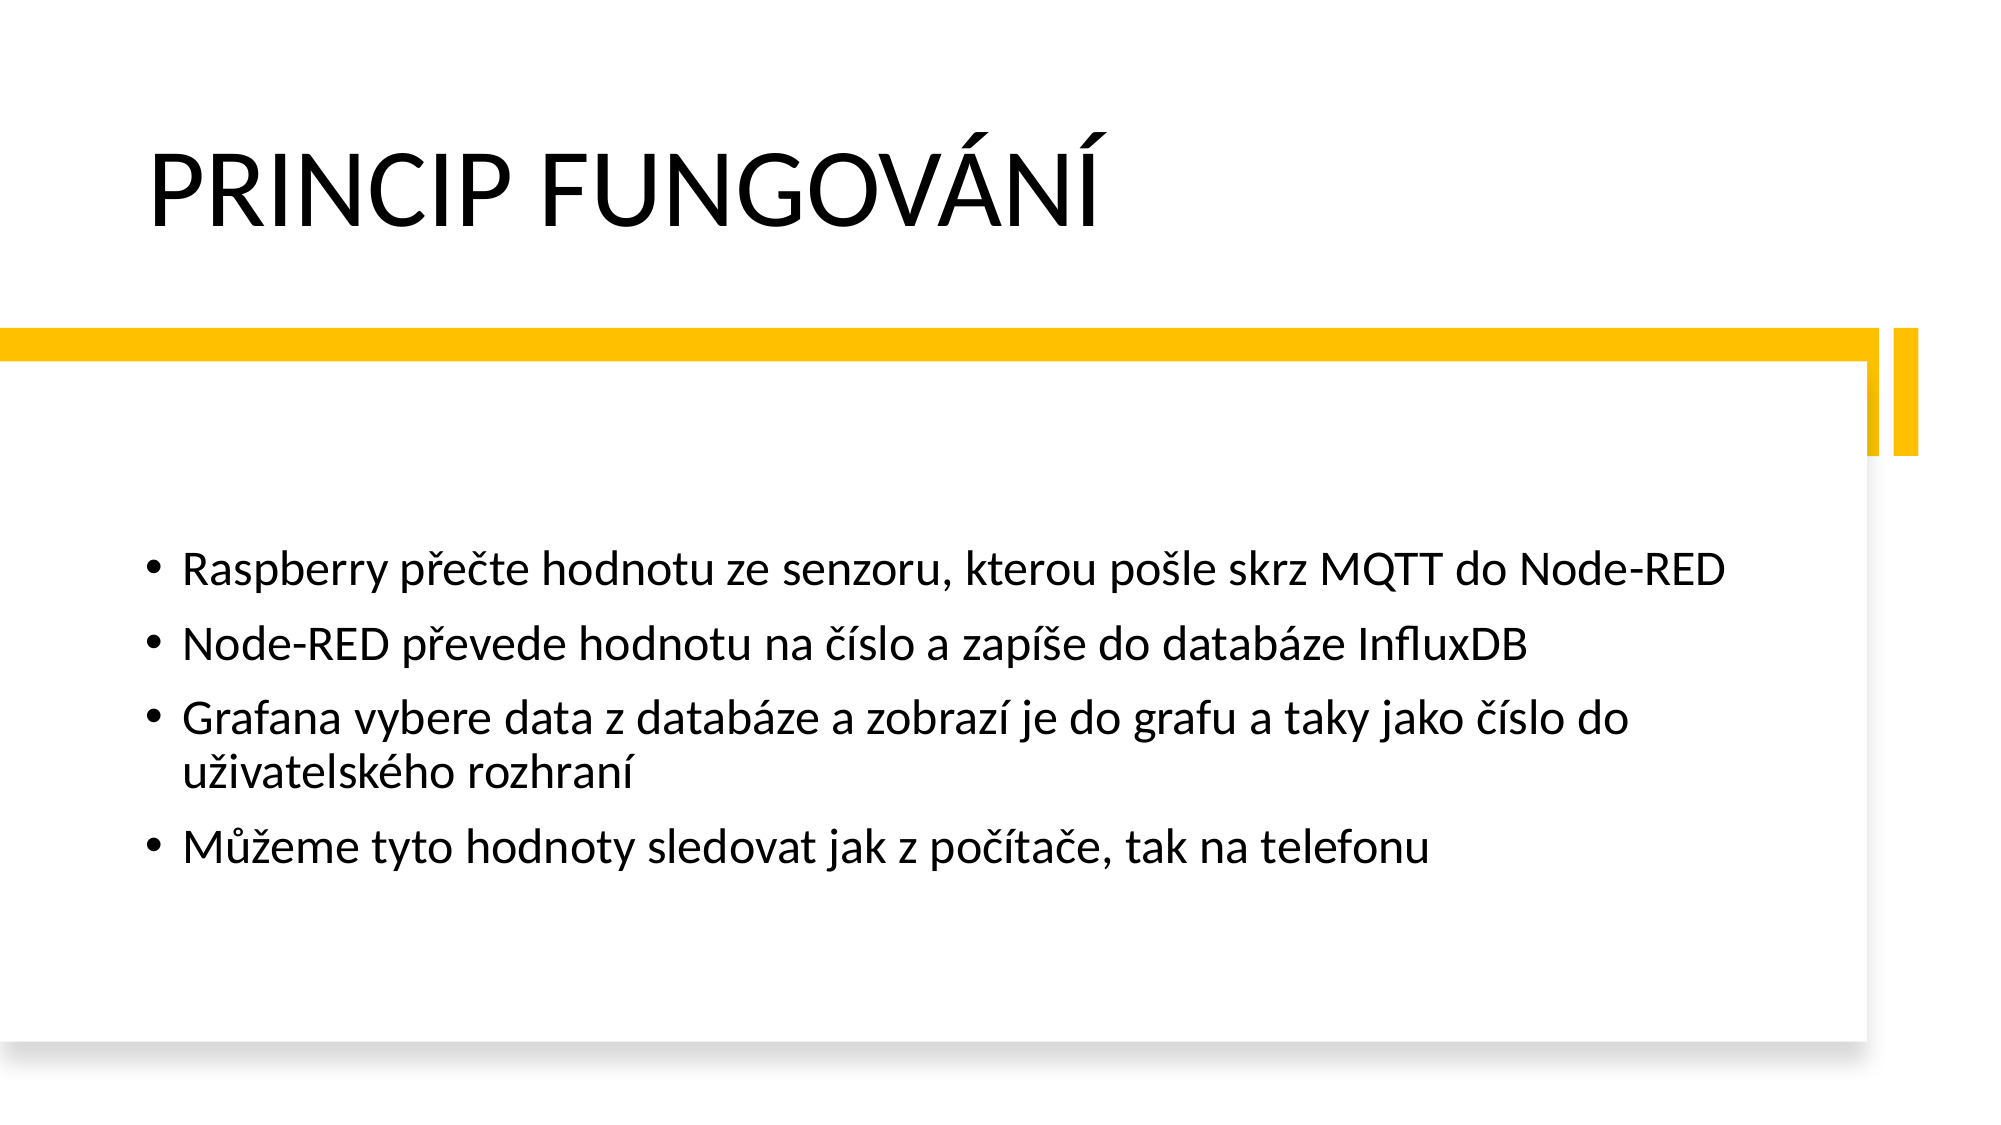

# PRINCIP FUNGOVÁNÍ

Raspberry přečte hodnotu ze senzoru, kterou pošle skrz MQTT do Node-RED
Node-RED převede hodnotu na číslo a zapíše do databáze InfluxDB
Grafana vybere data z databáze a zobrazí je do grafu a taky jako číslo do uživatelského rozhraní
Můžeme tyto hodnoty sledovat jak z počítače, tak na telefonu